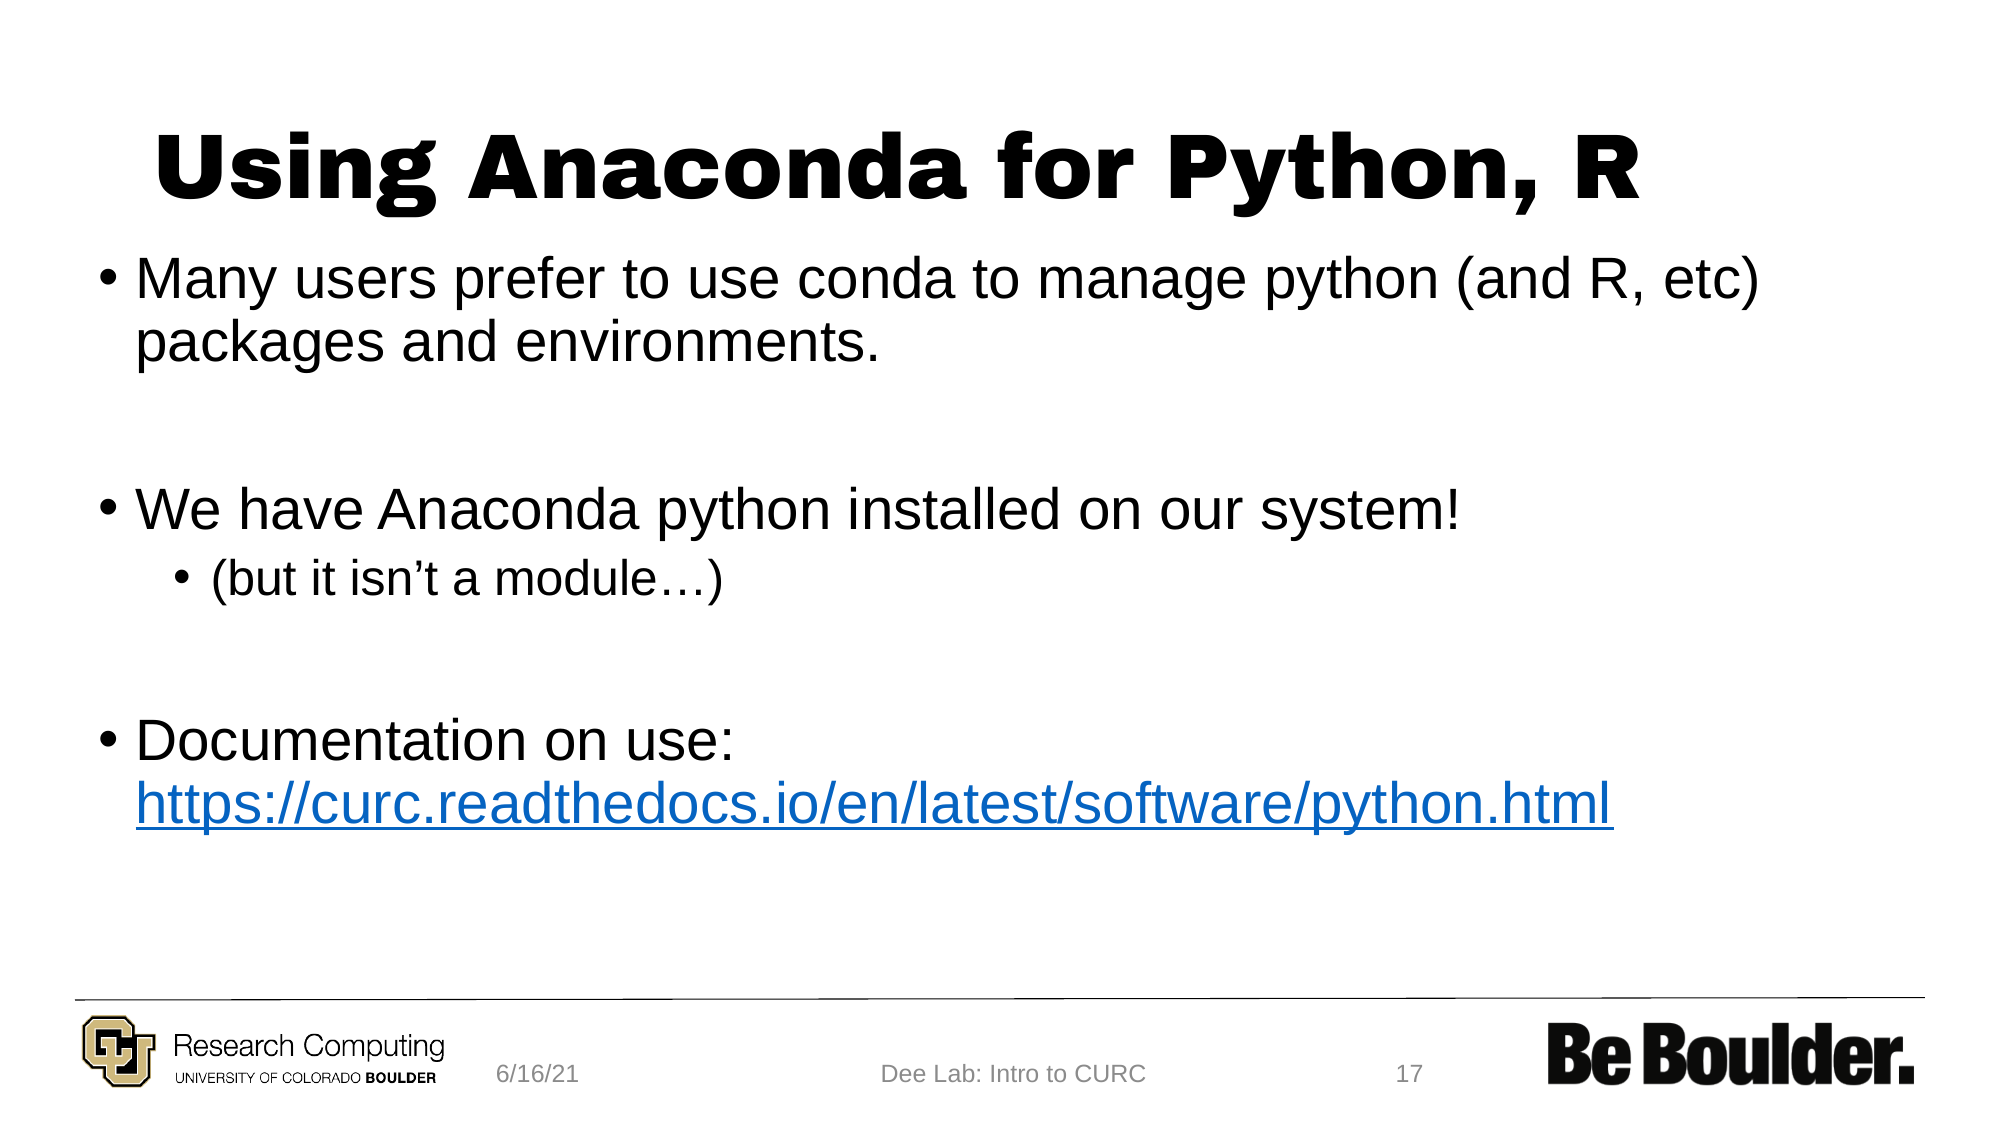

# Using Anaconda for Python, R
Many users prefer to use conda to manage python (and R, etc) packages and environments.

We have Anaconda python installed on our system!
(but it isn’t a module…)

Documentation on use: https://curc.readthedocs.io/en/latest/software/python.html

6/16/21
Dee Lab: Intro to CURC
17